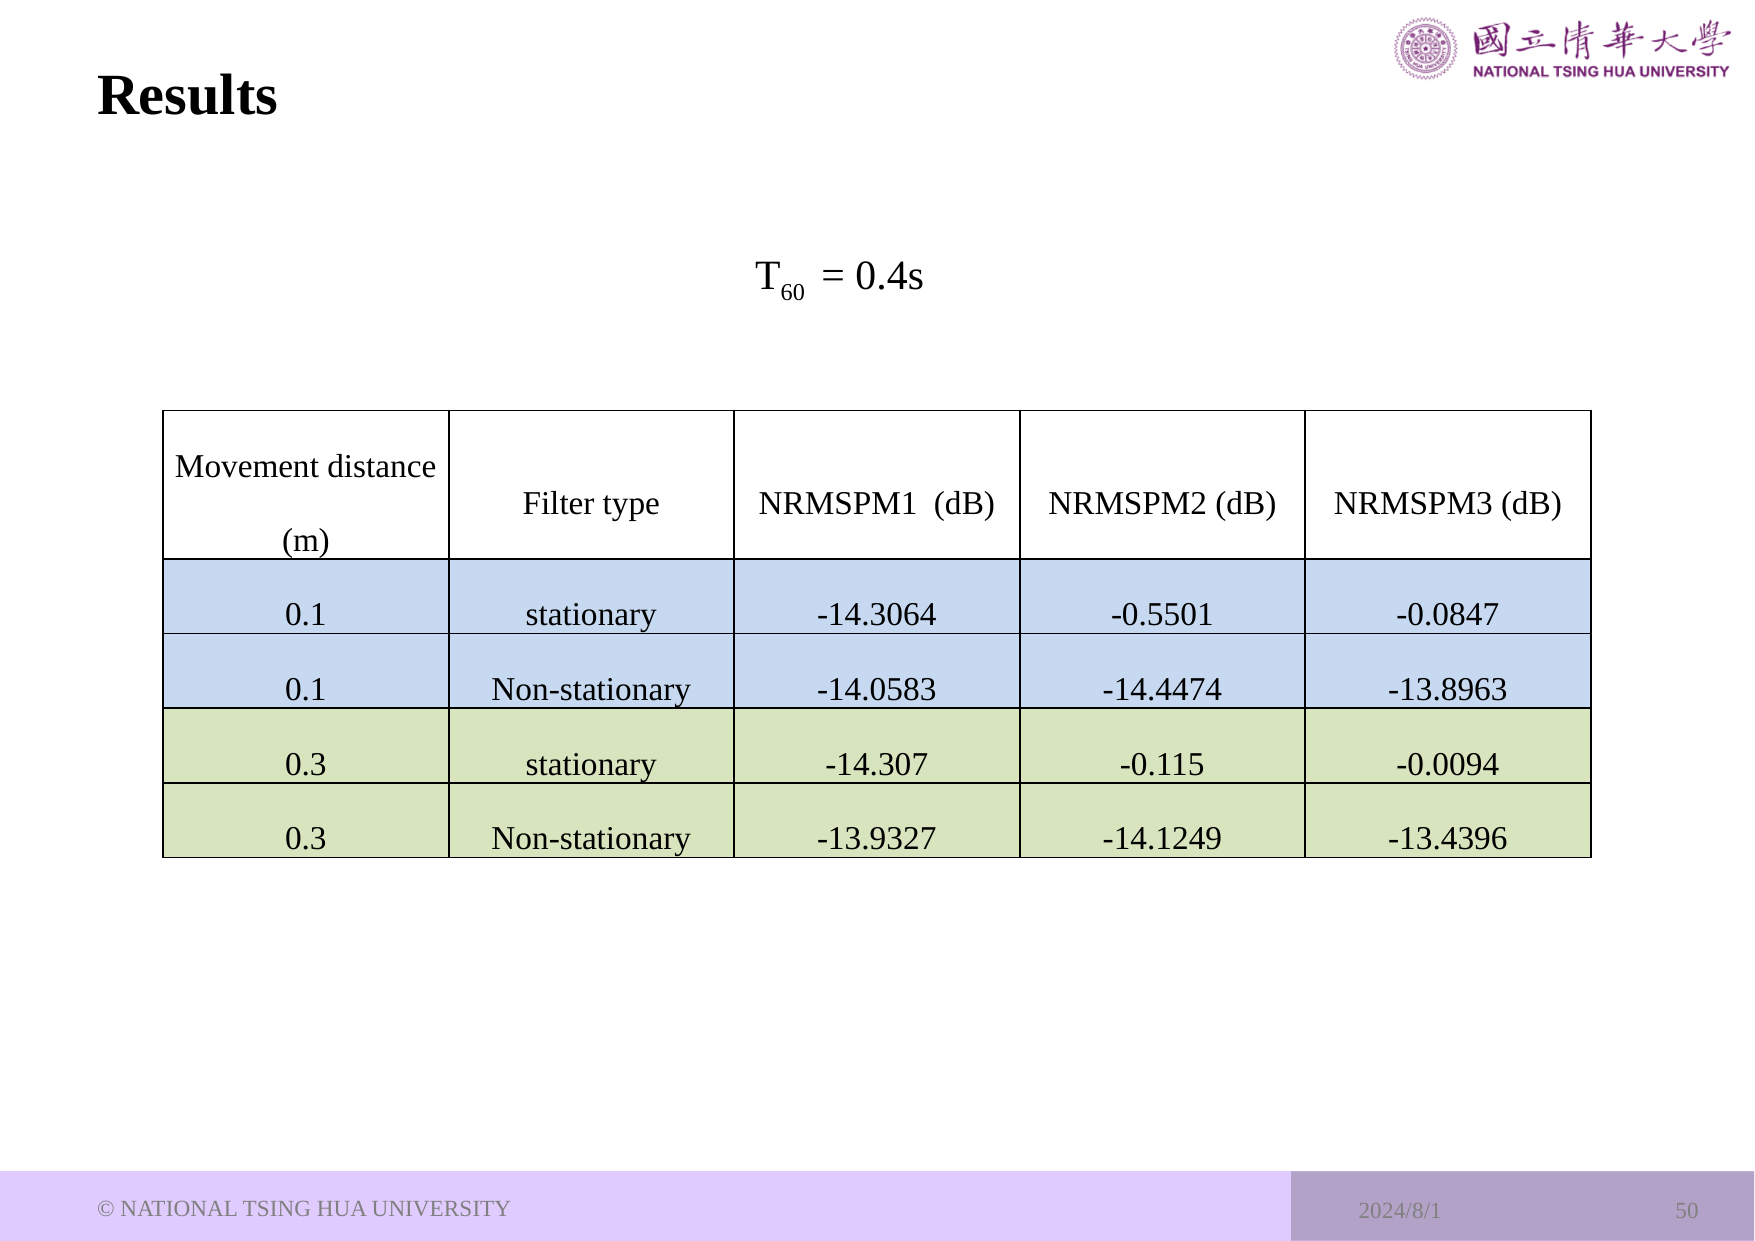

# Results
T60  = 0.4s
| Movement distance (m) | Filter type | NRMSPM1 (dB) | NRMSPM2 (dB) | NRMSPM3 (dB) |
| --- | --- | --- | --- | --- |
| 0.1 | stationary | -14.3064 | -0.5501 | -0.0847 |
| 0.1 | Non-stationary | -14.0583 | -14.4474 | -13.8963 |
| 0.3 | stationary | -14.307 | -0.115 | -0.0094 |
| 0.3 | Non-stationary | -13.9327 | -14.1249 | -13.4396 |
© NATIONAL TSING HUA UNIVERSITY
2024/8/1
50